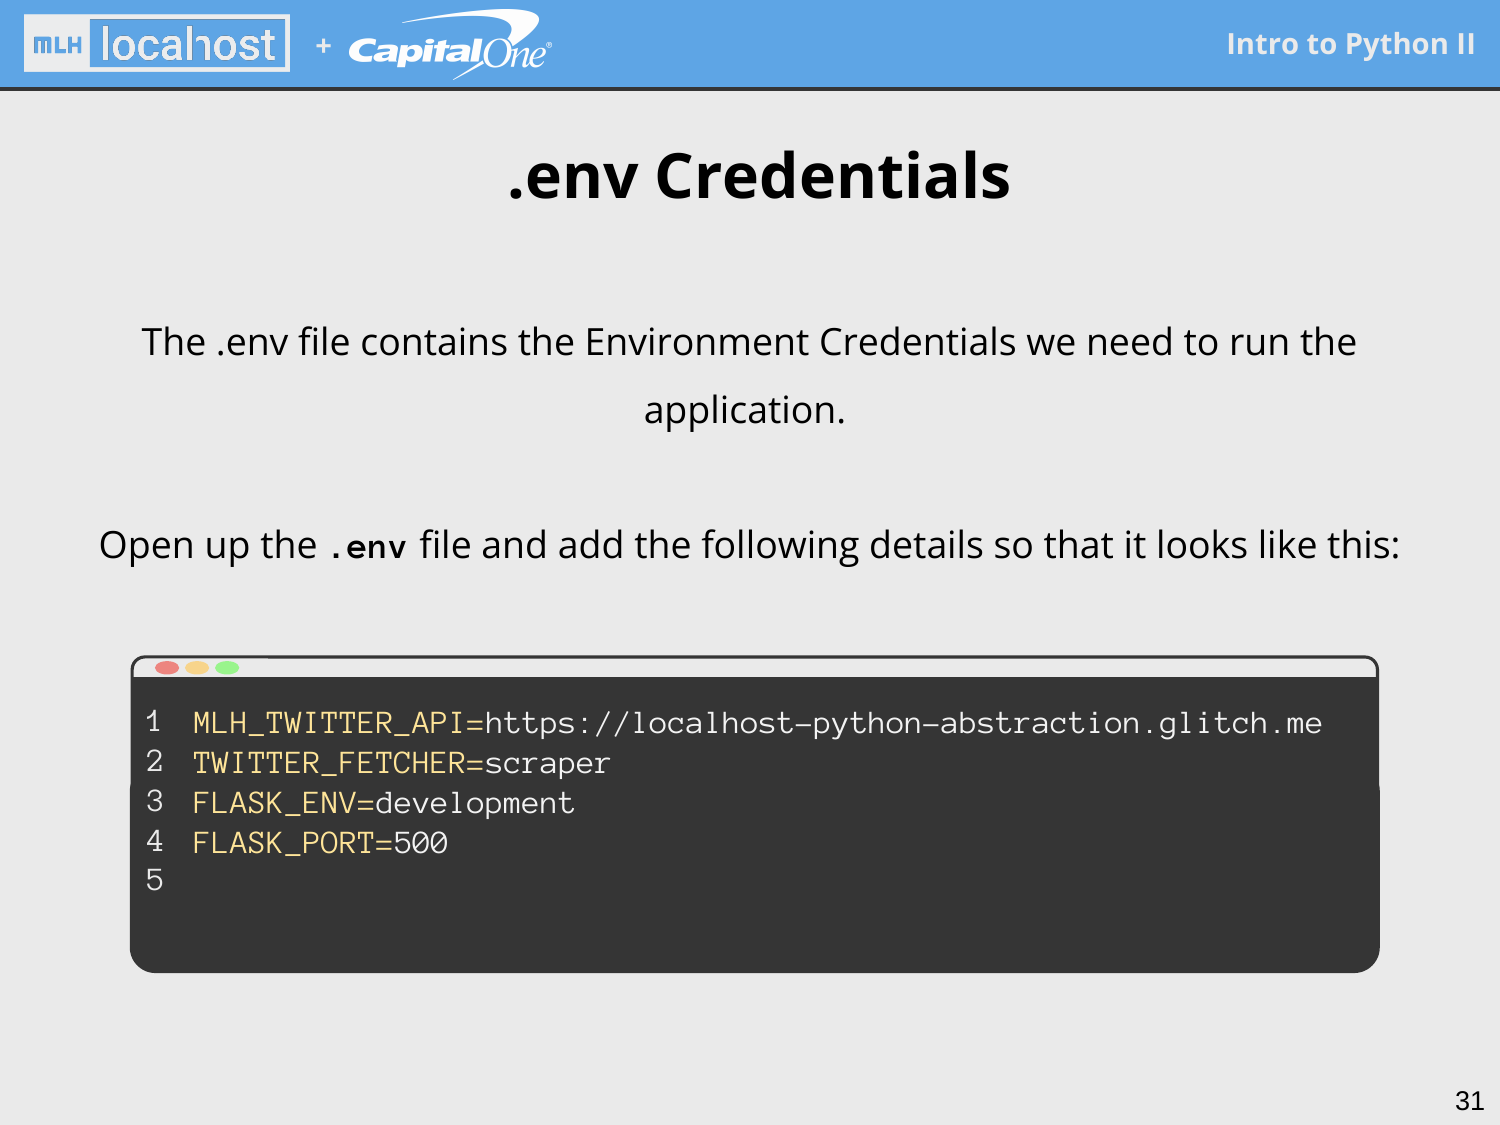

.env Credentials
The .env file contains the Environment Credentials we need to run the application.

Open up the .env file and add the following details so that it looks like this:

1
2
3
4
5

MLH_TWITTER_API=https://localhost-python-abstraction.glitch.me
TWITTER_FETCHER=scraper
FLASK_ENV=development
FLASK_PORT=500